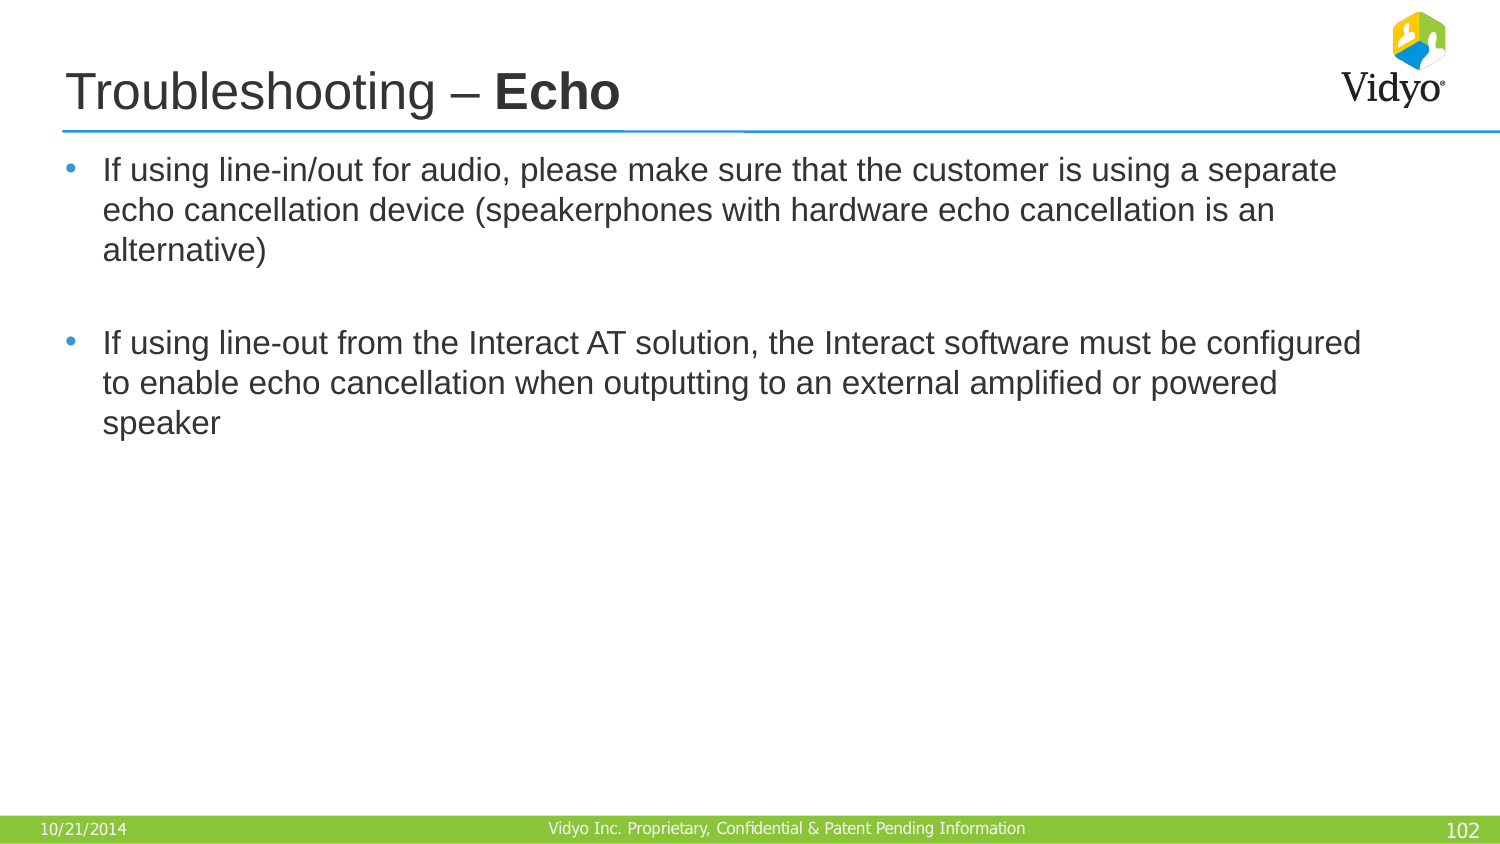

# Troubleshooting – Echo
If using line-in/out for audio, please make sure that the customer is using a separate echo cancellation device (speakerphones with hardware echo cancellation is an alternative)

If using line-out from the Interact AT solution, the Interact software must be configured to enable echo cancellation when outputting to an external amplified or powered speaker